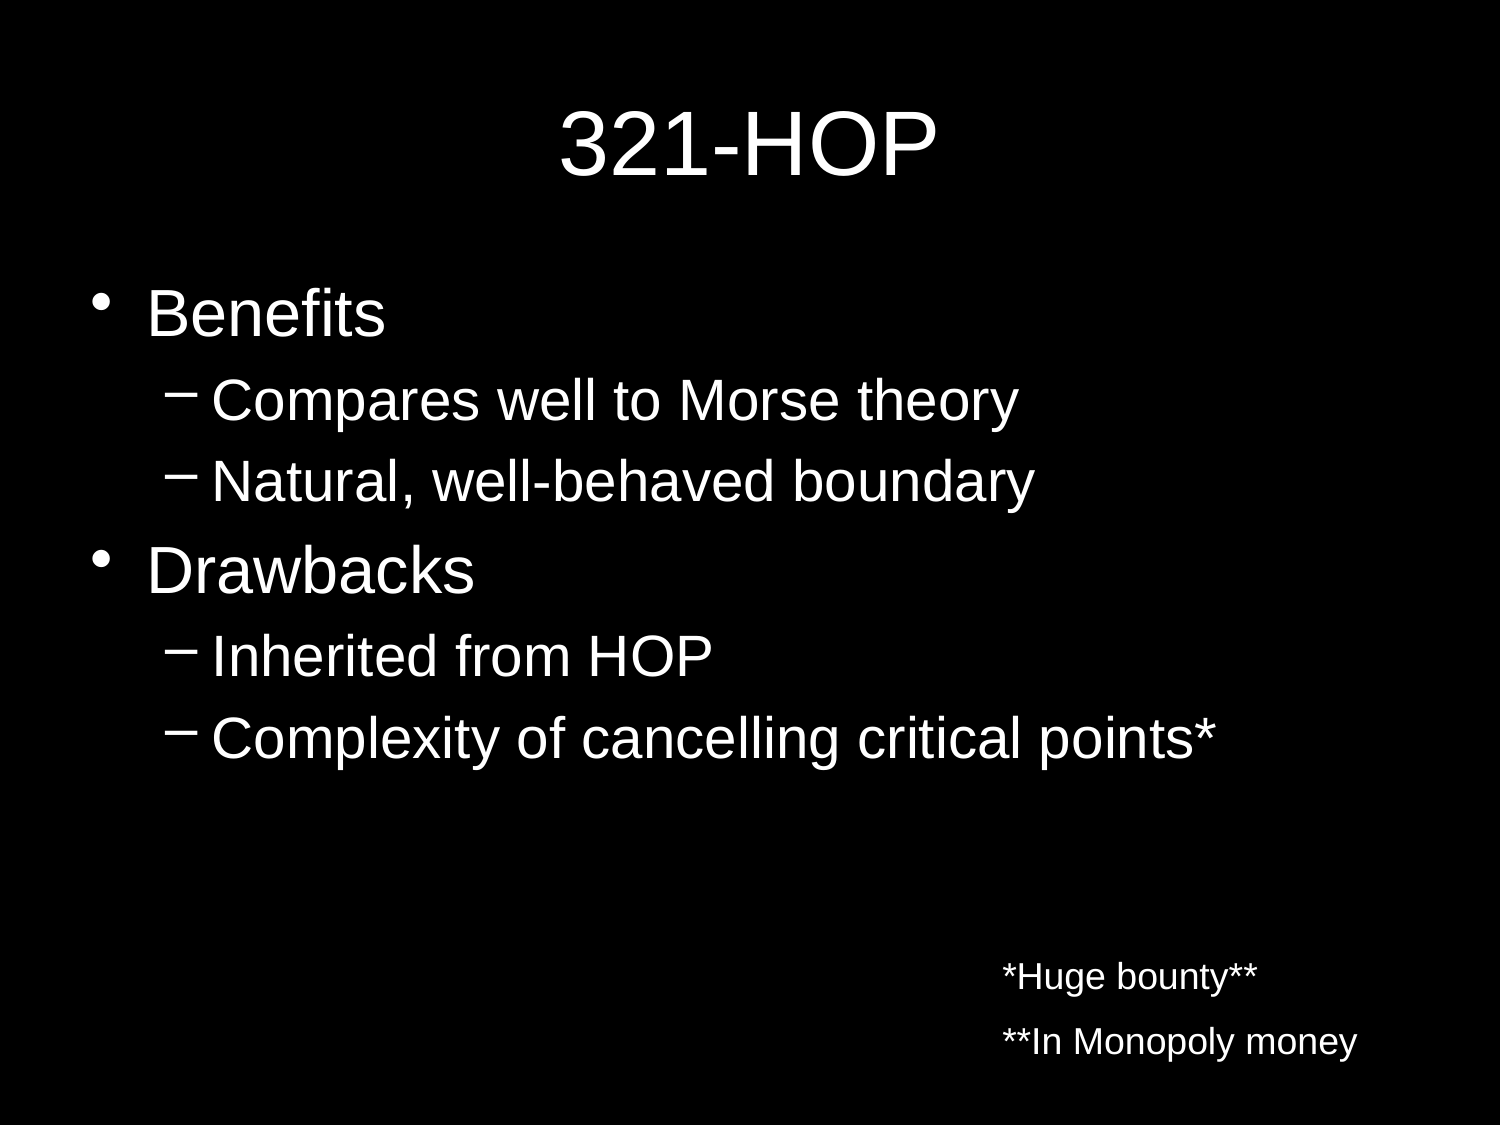

# 321-HOP
Benefits
Compares well to Morse theory
Natural, well-behaved boundary
Drawbacks
Inherited from HOP
Complexity of cancelling critical points*
*Huge bounty**
**In Monopoly money